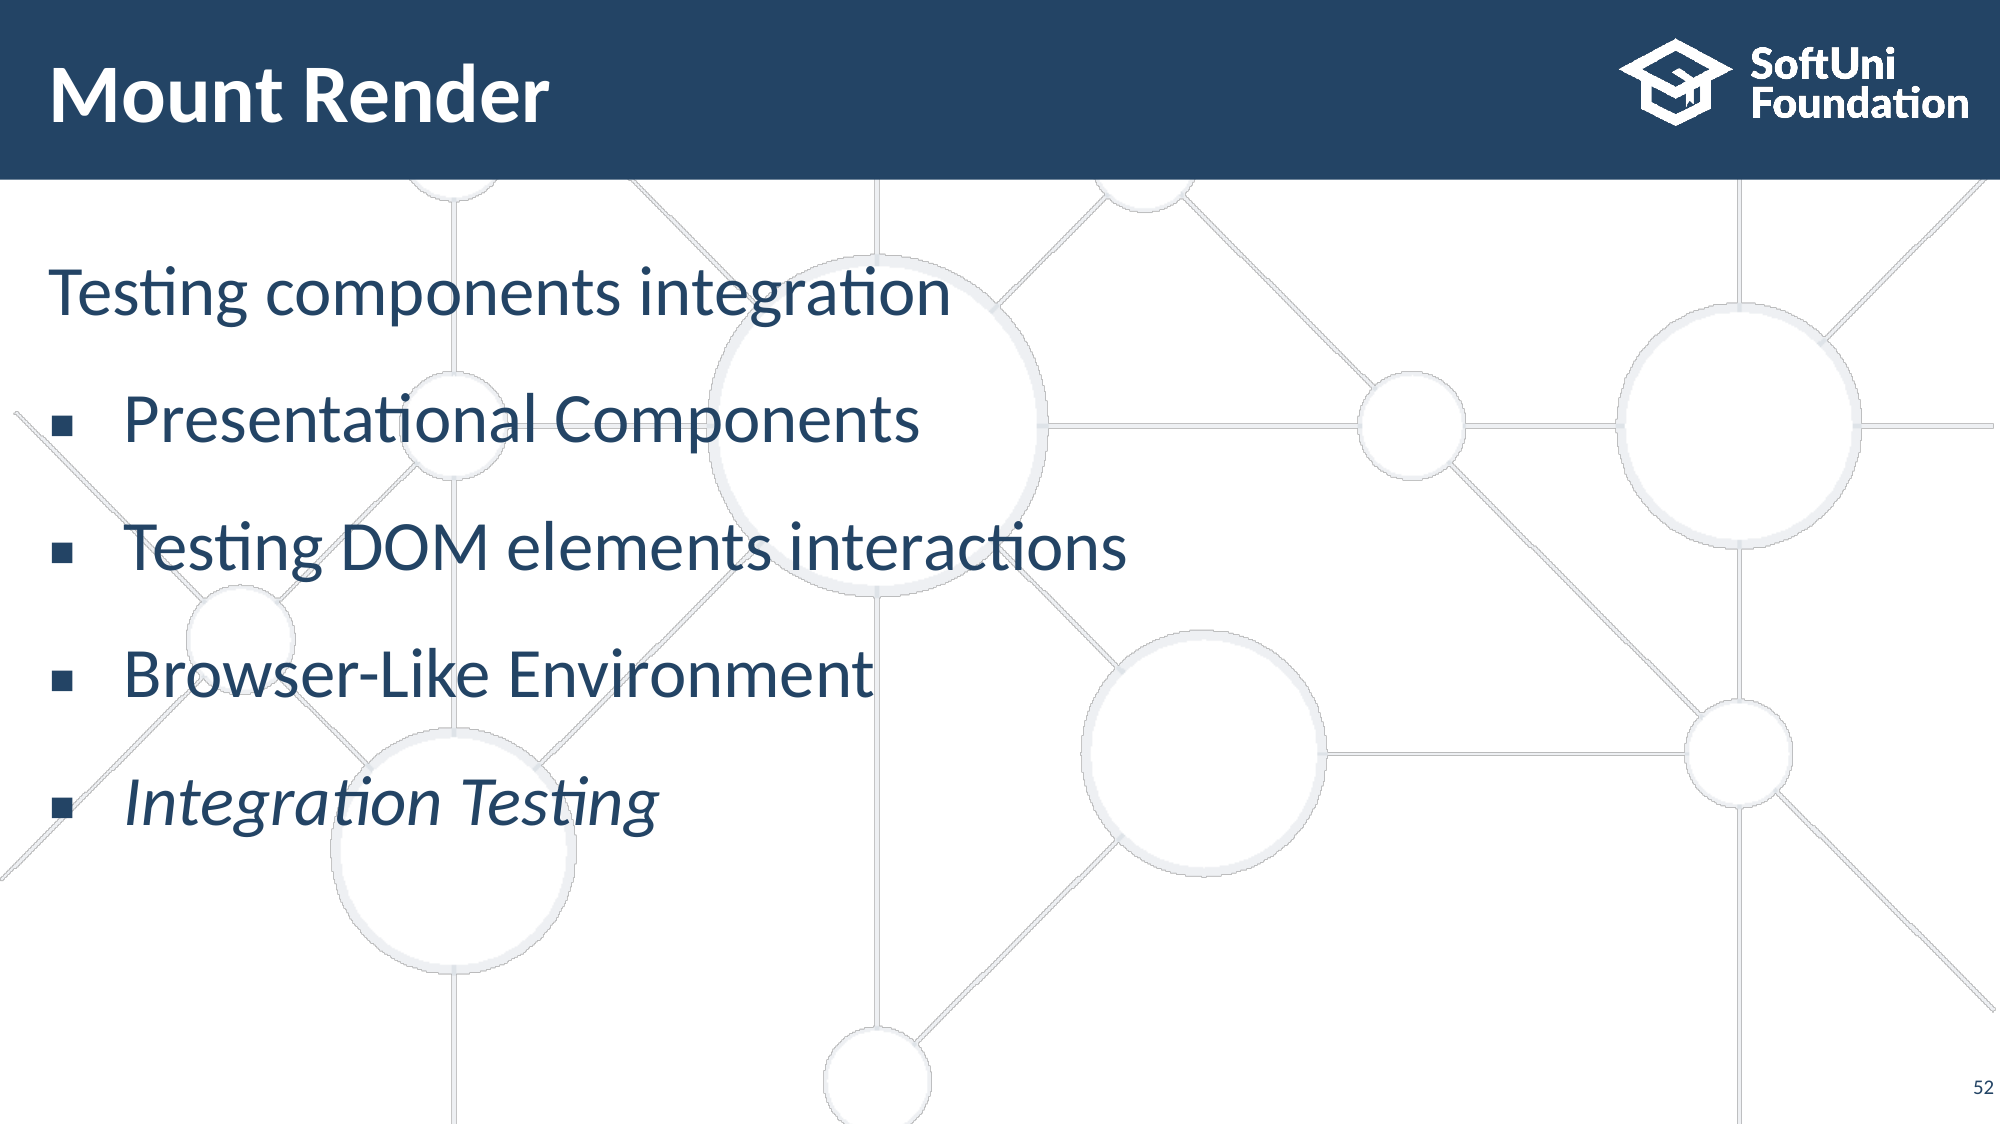

# Mount Render
Testing components integration
Presentational Components
Testing DOM elements interactions
Browser-Like Environment
Integration Testing
52